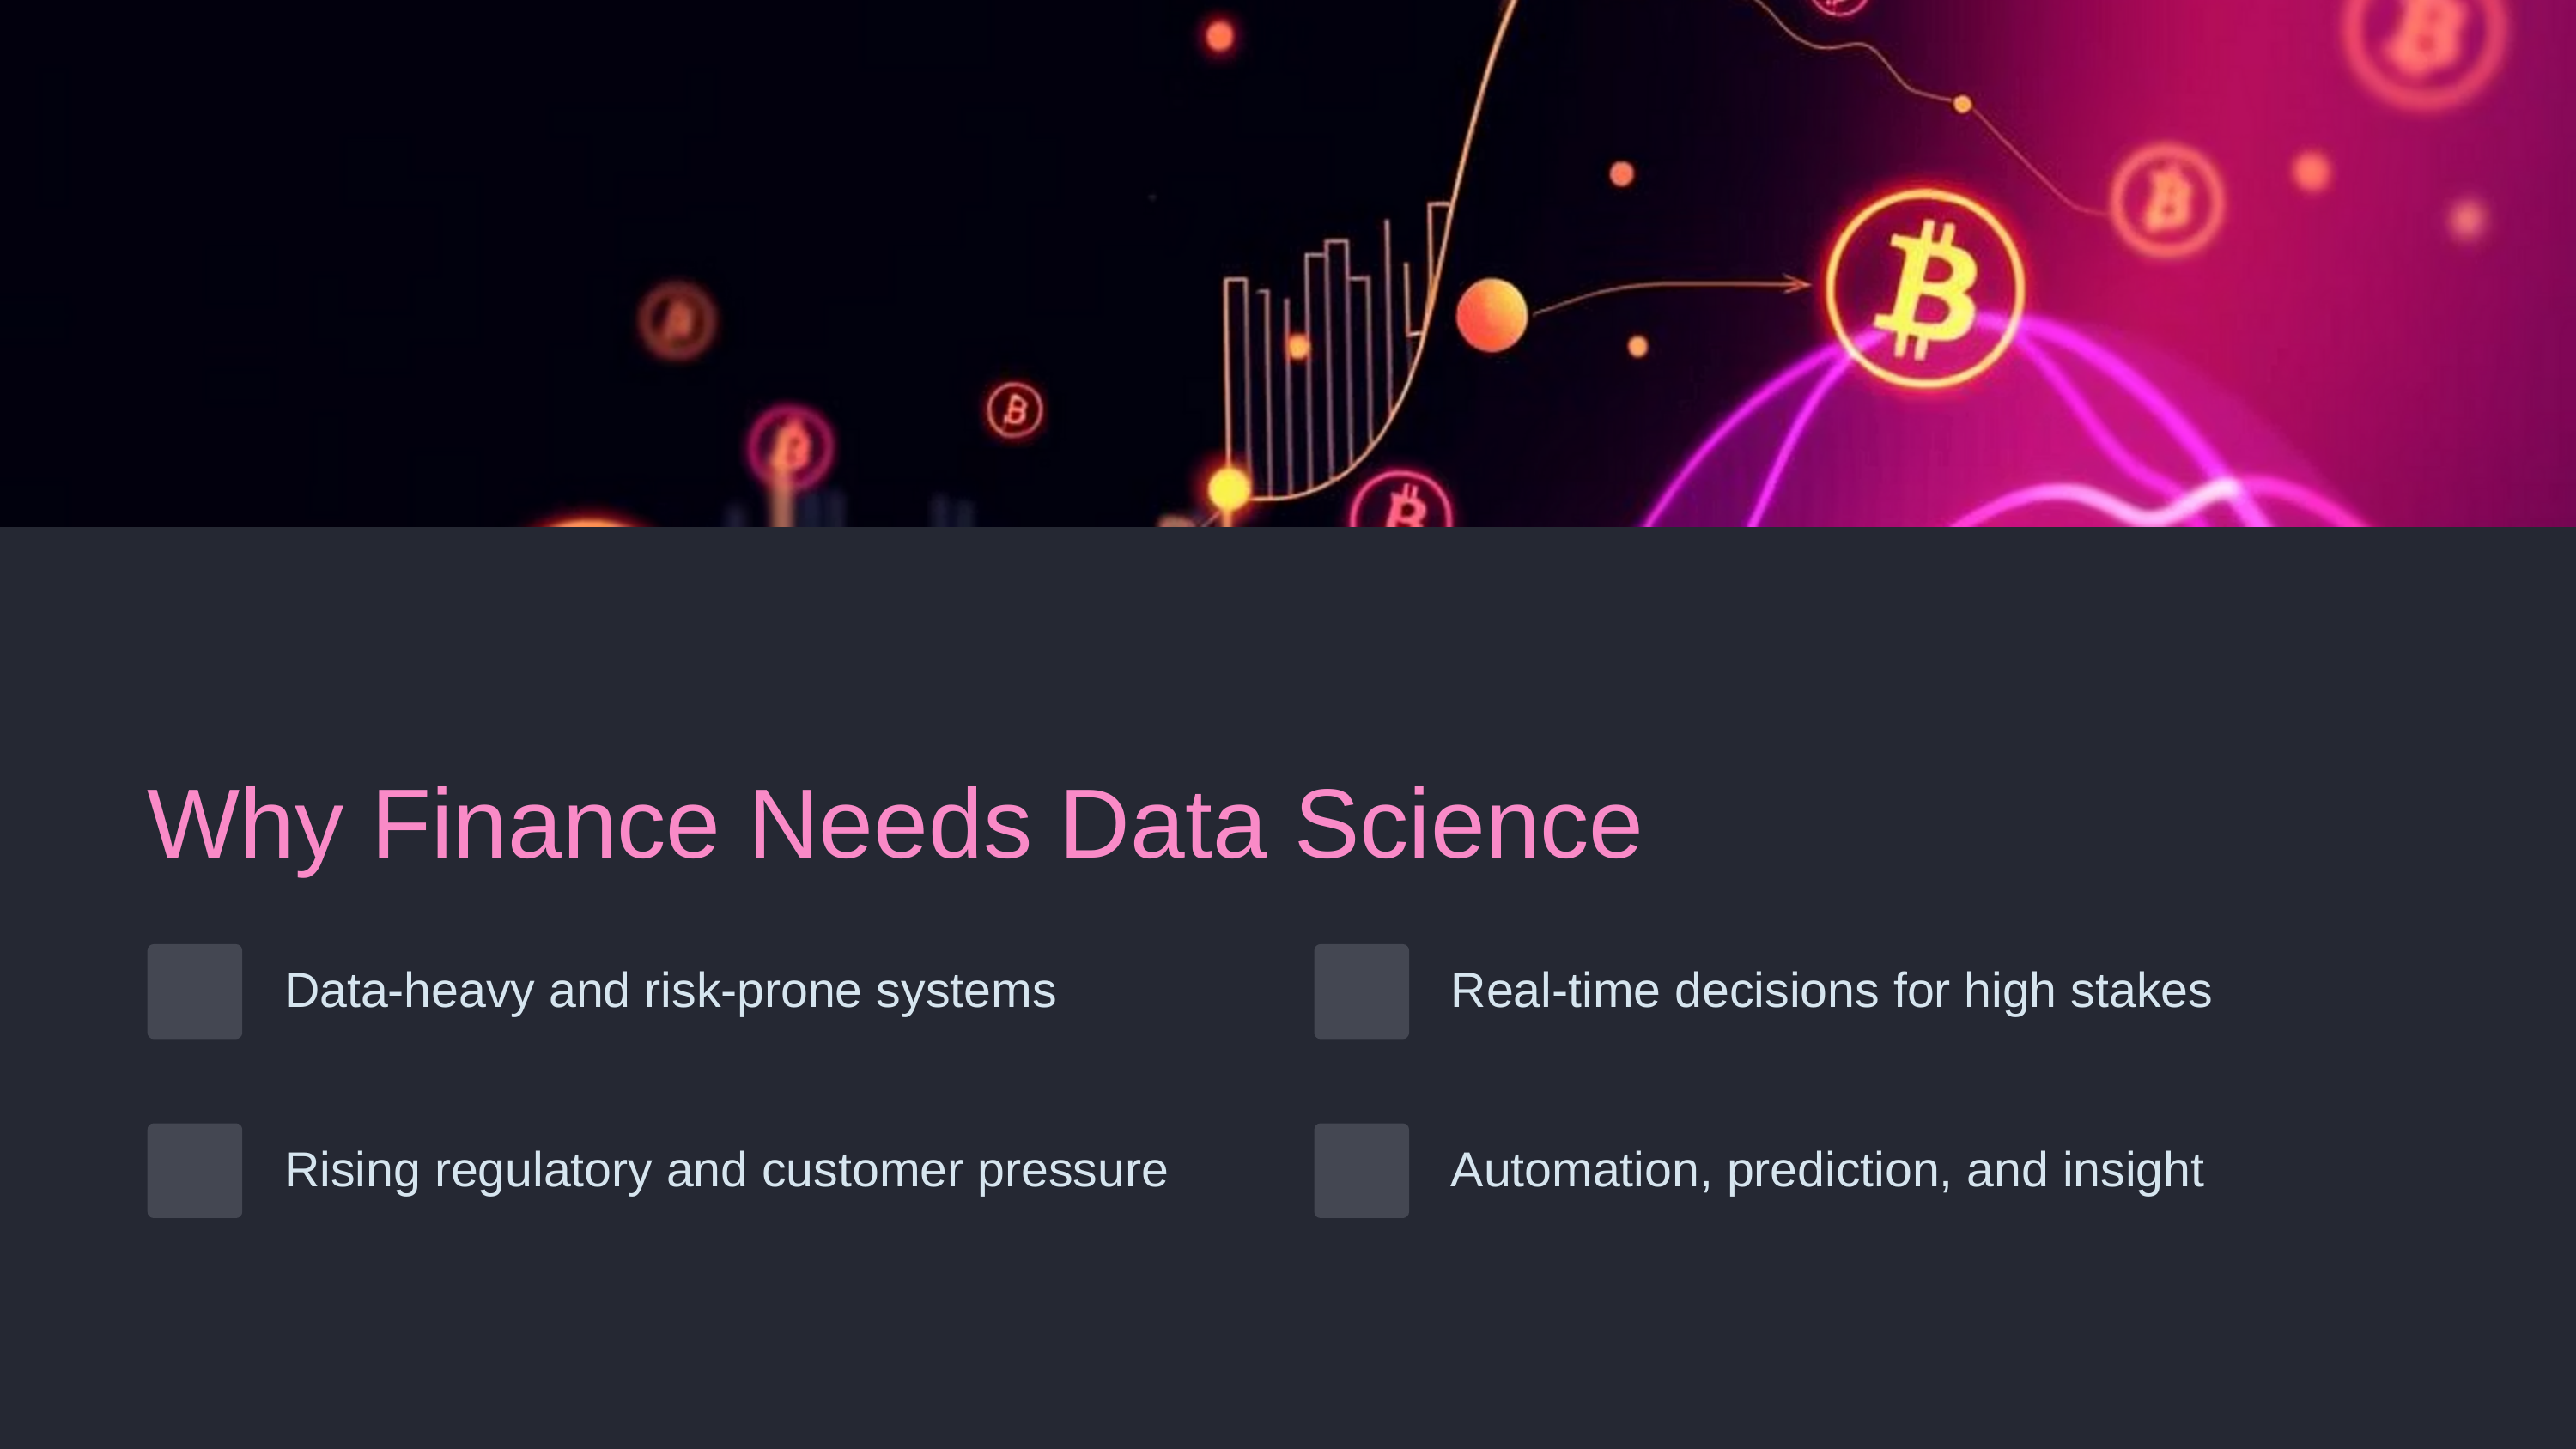

Why Finance Needs Data Science

Data-heavy and risk-prone systems
Real-time decisions for high stakes

Rising regulatory and customer pressure
Automation, prediction, and insight